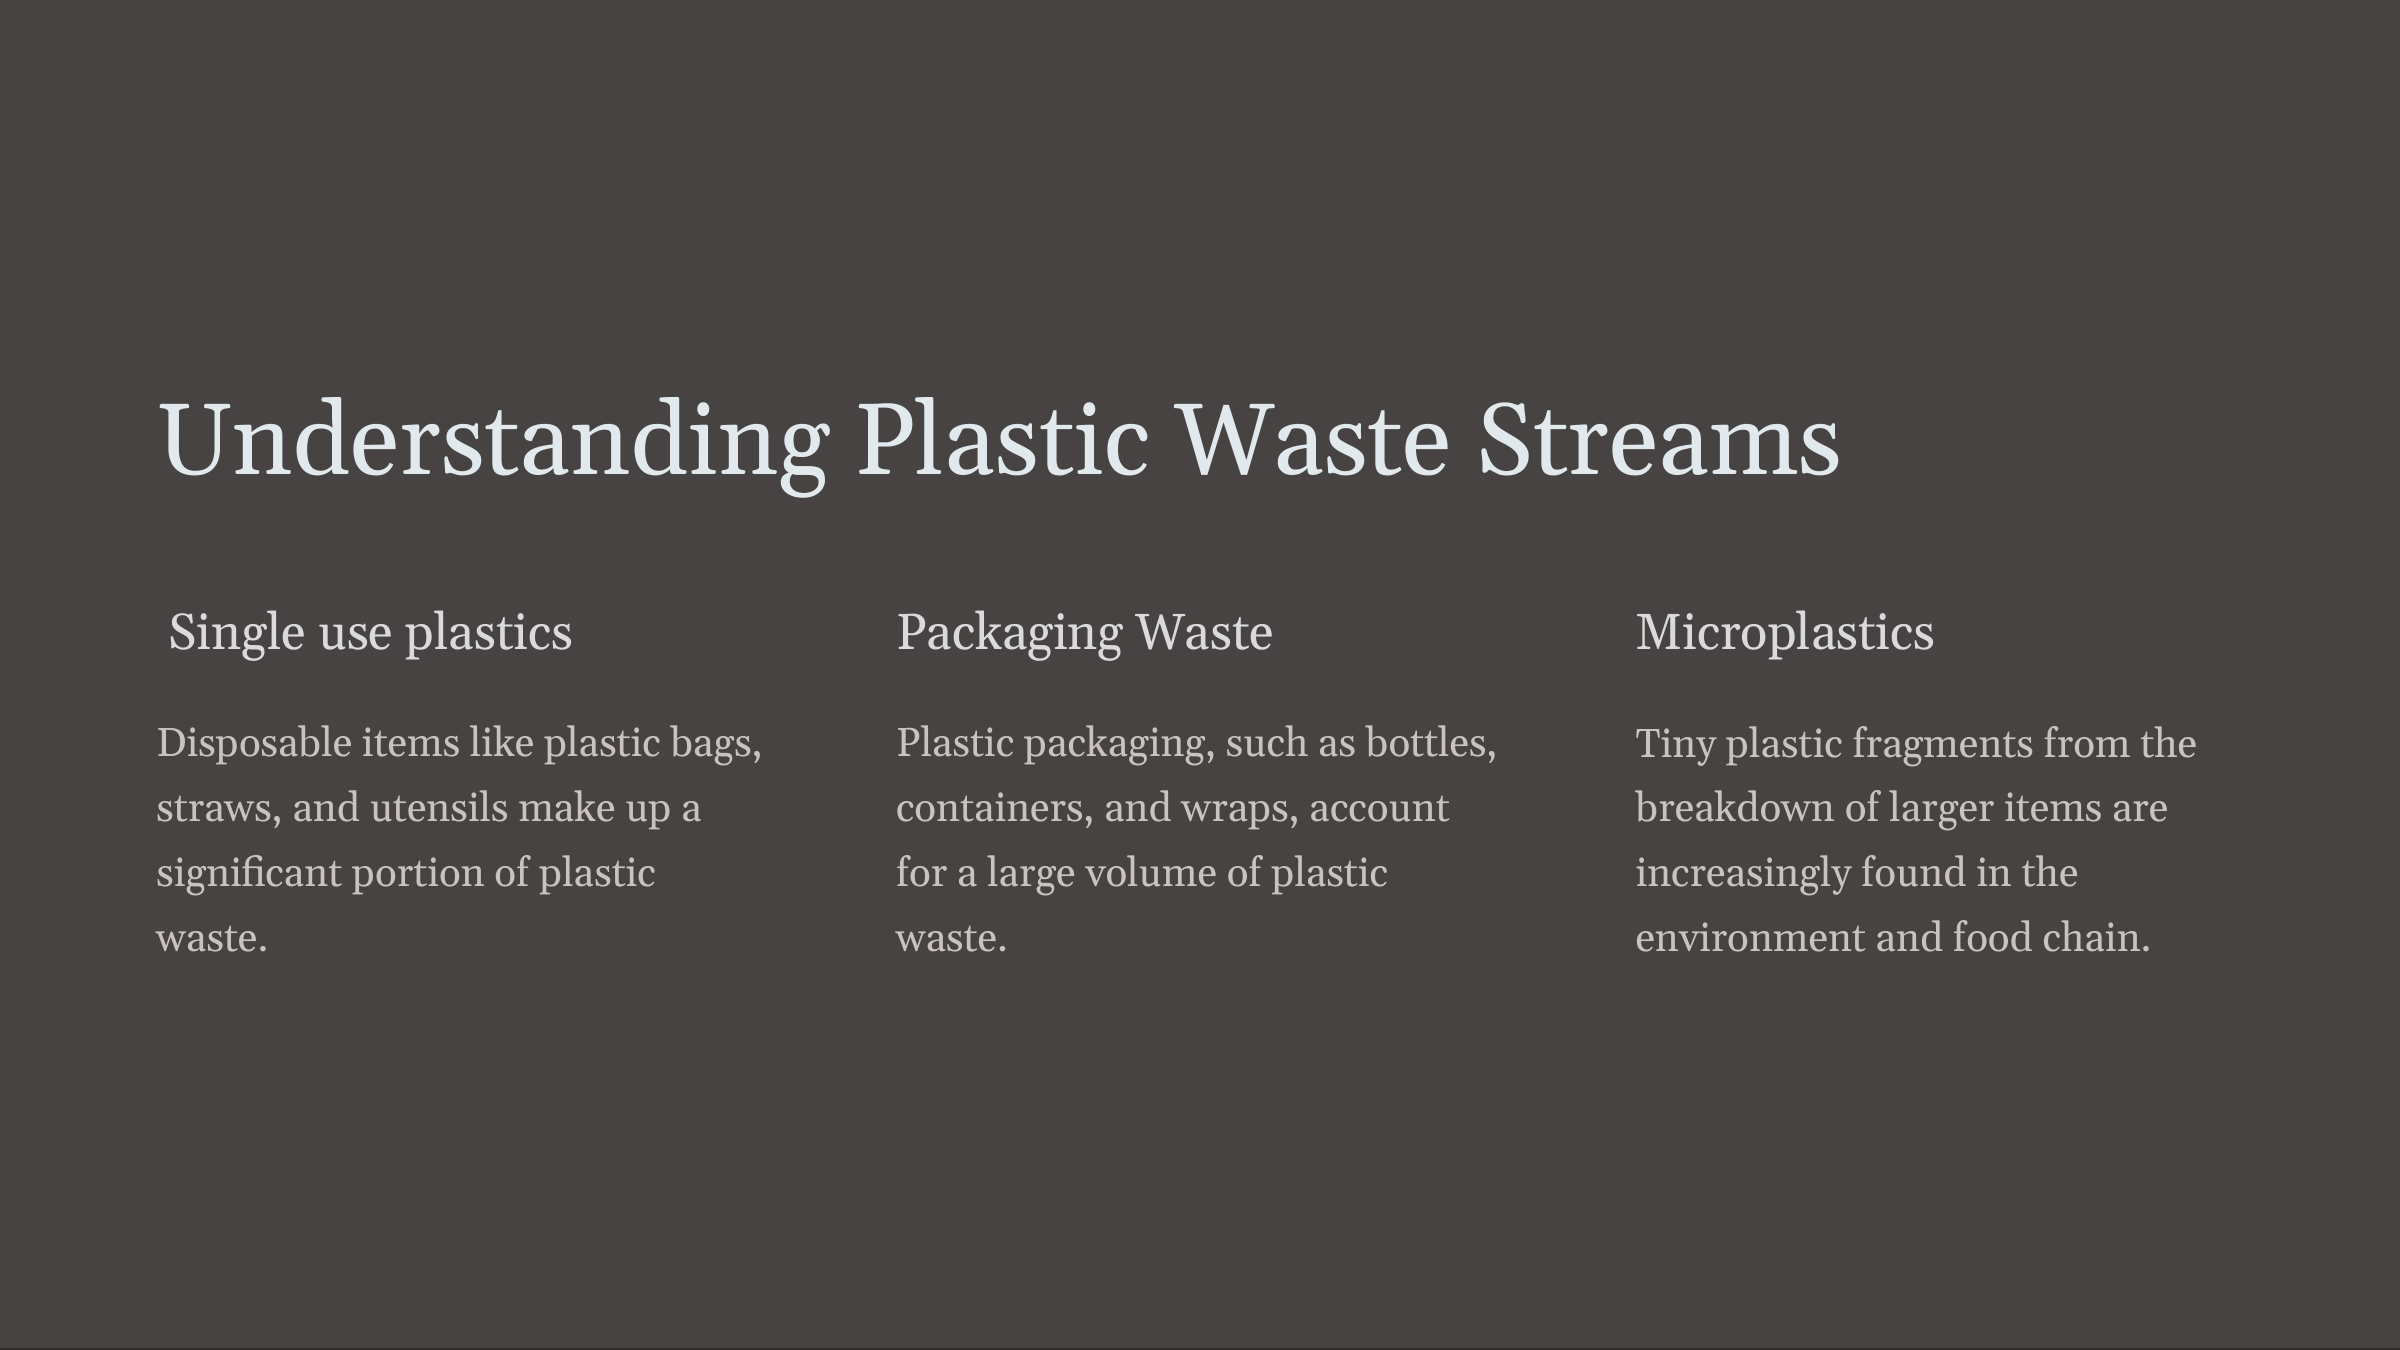

Understanding Plastic Waste Streams
 Single use plastics
Packaging Waste
Microplastics
Disposable items like plastic bags, straws, and utensils make up a significant portion of plastic waste.
Plastic packaging, such as bottles, containers, and wraps, account for a large volume of plastic waste.
Tiny plastic fragments from the breakdown of larger items are increasingly found in the environment and food chain.